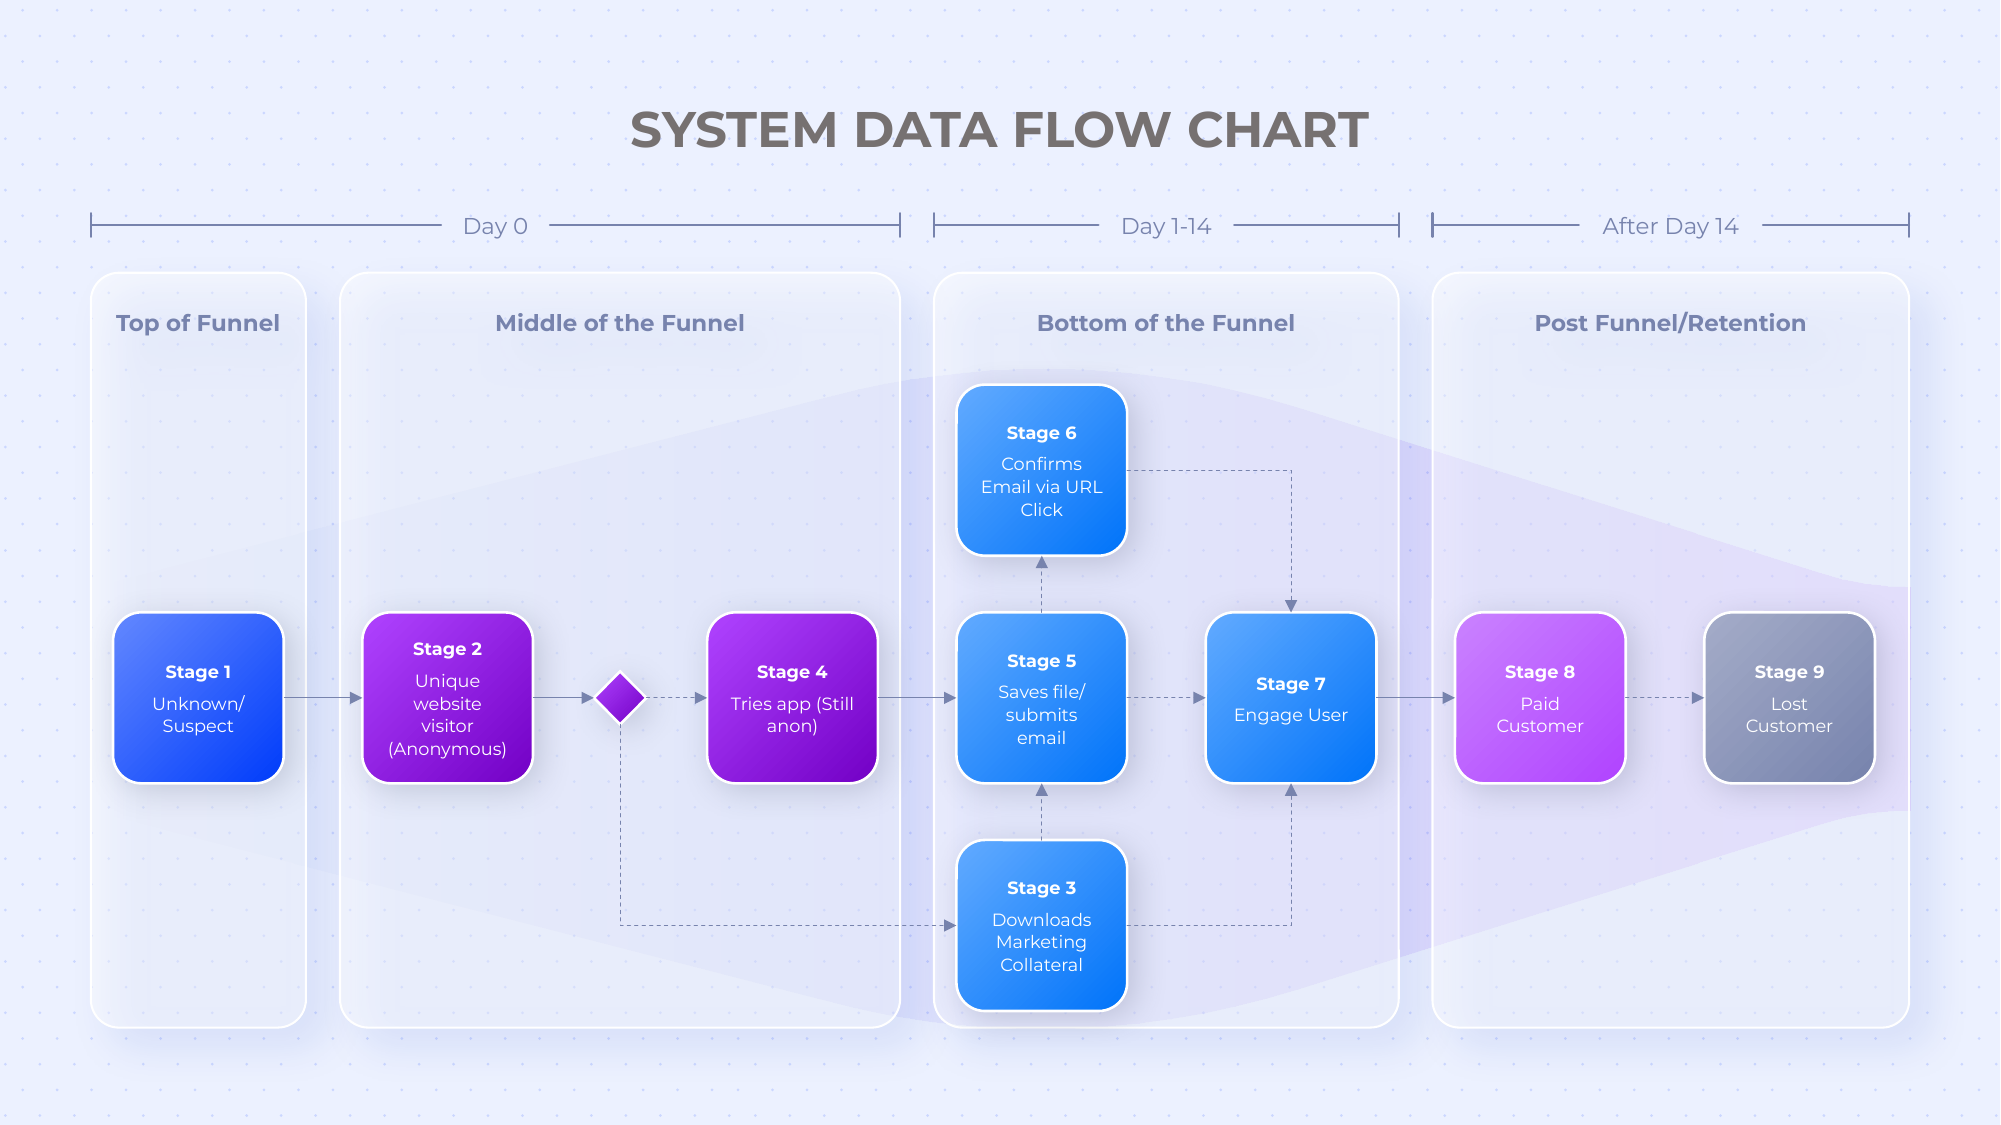

SYSTEM DATA FLOW CHART
Day 0
Day 1-14
After Day 14
Top of Funnel
Middle of the Funnel
Bottom of the Funnel
Post Funnel/Retention

Stage 6
Confirms Email via URL Click
Stage 1
Unknown/ Suspect
Stage 2
Unique website visitor (Anonymous)
Stage 4
Tries app (Still anon)
Stage 5
Saves file/ submits email
Stage 7
Engage User
Stage 8
Paid Customer
Stage 9
Lost Customer

Stage 3
Downloads Marketing Collateral